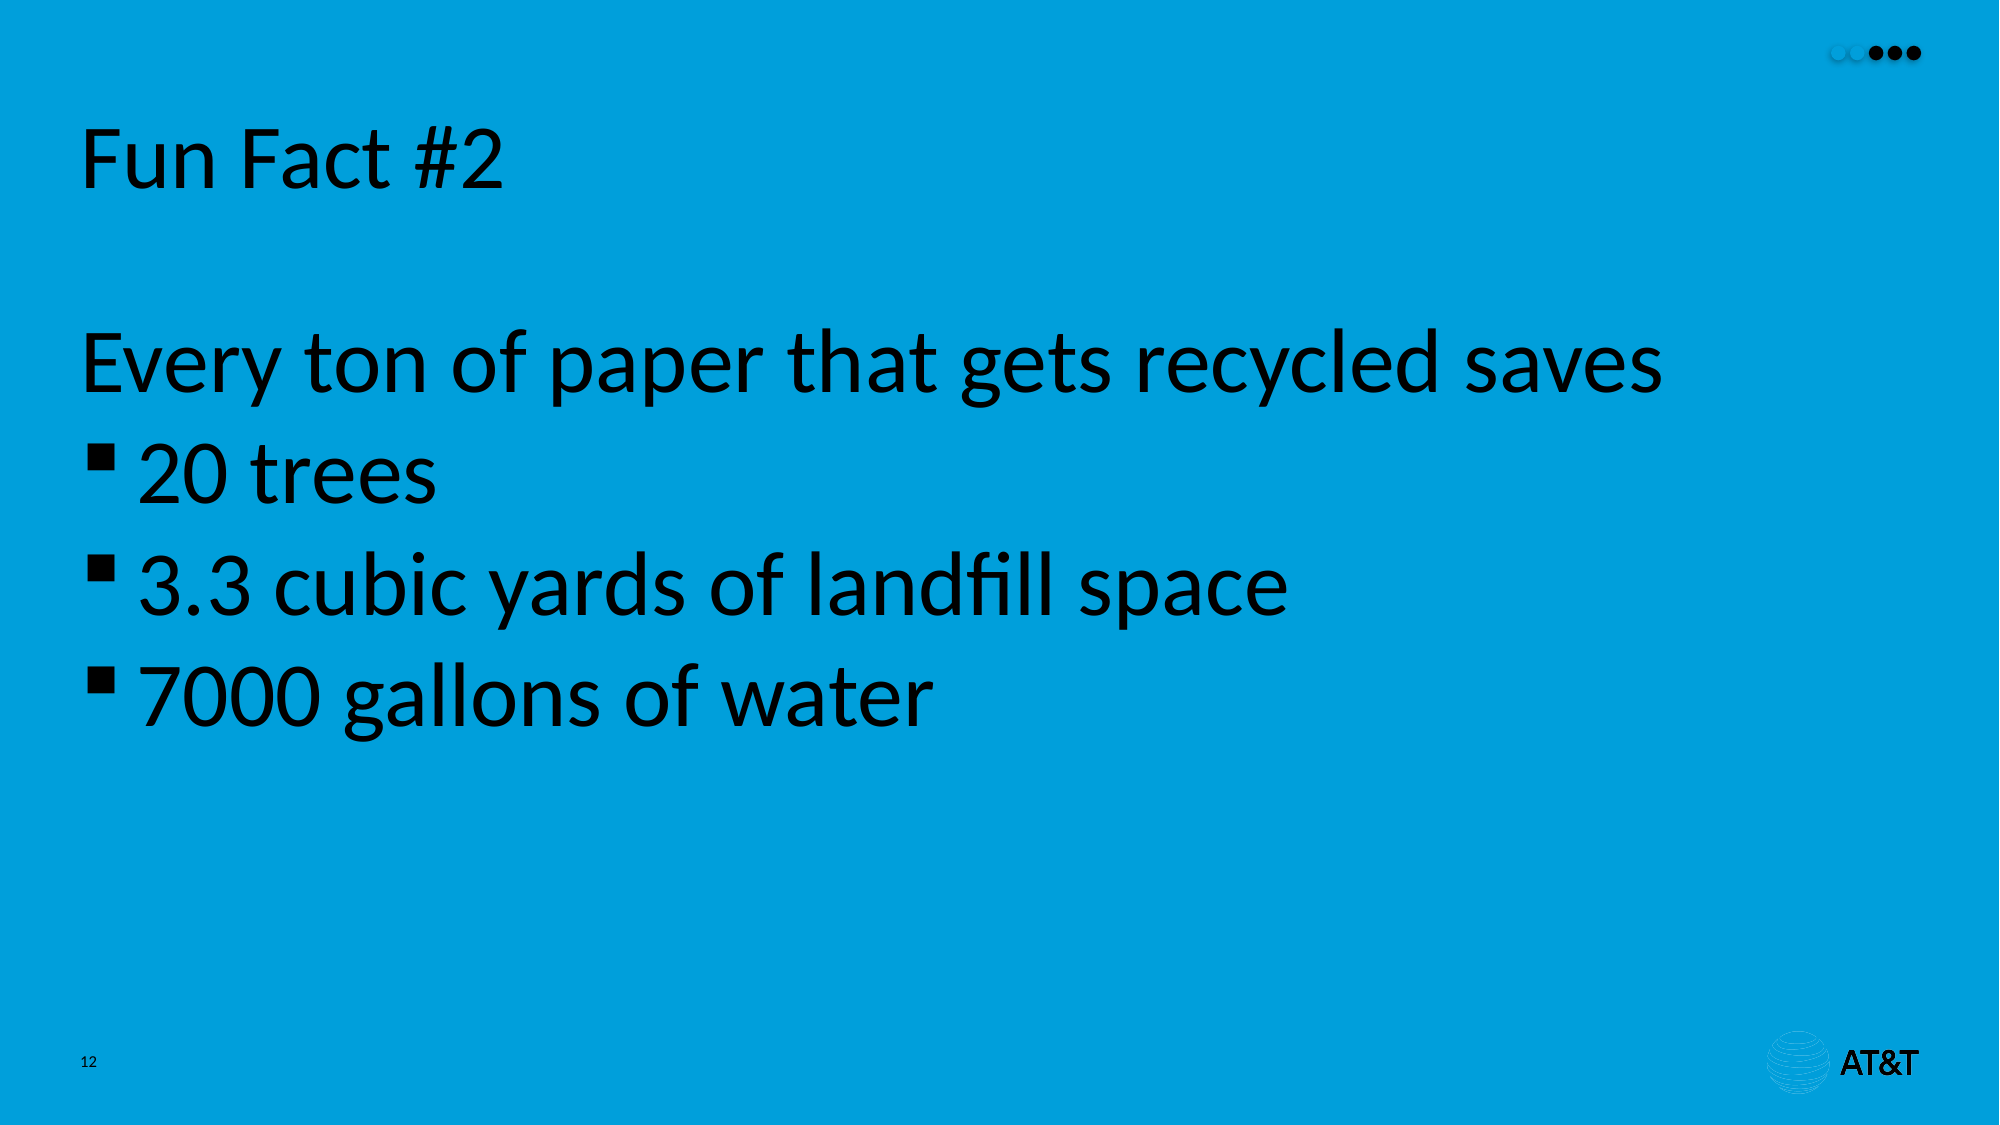

# Fun Fact #2
Every ton of paper that gets recycled saves
20 trees
3.3 cubic yards of landfill space
7000 gallons of water
12